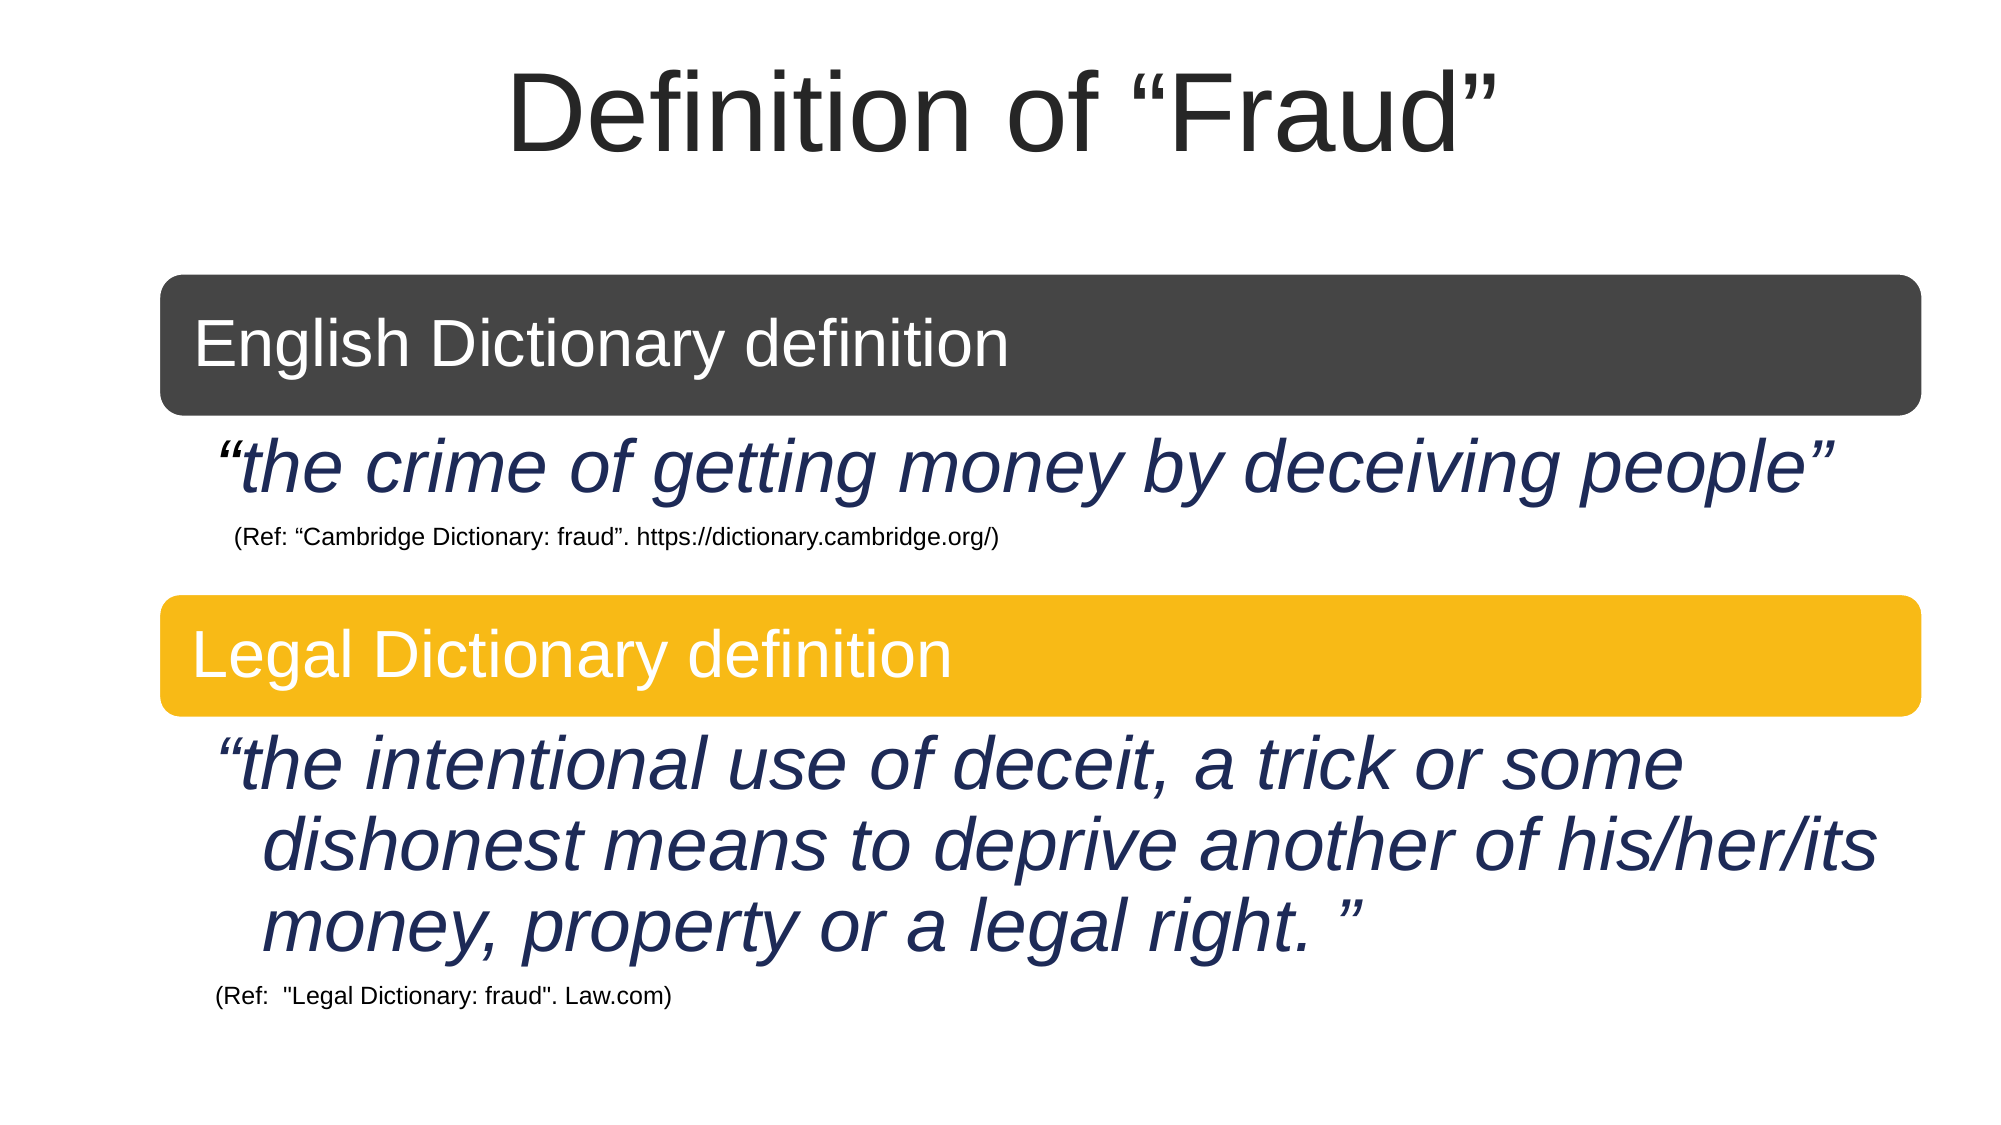

Definition of “Fraud”
English Dictionary definition
“the crime of getting money by deceiving people”
(Ref: “Cambridge Dictionary: fraud”. https://dictionary.cambridge.org/)
Legal Dictionary definition
“the intentional use of deceit, a trick or some dishonest means to deprive another of his/her/its money, property or a legal right. ”
(Ref:  "Legal Dictionary: fraud". Law.com)